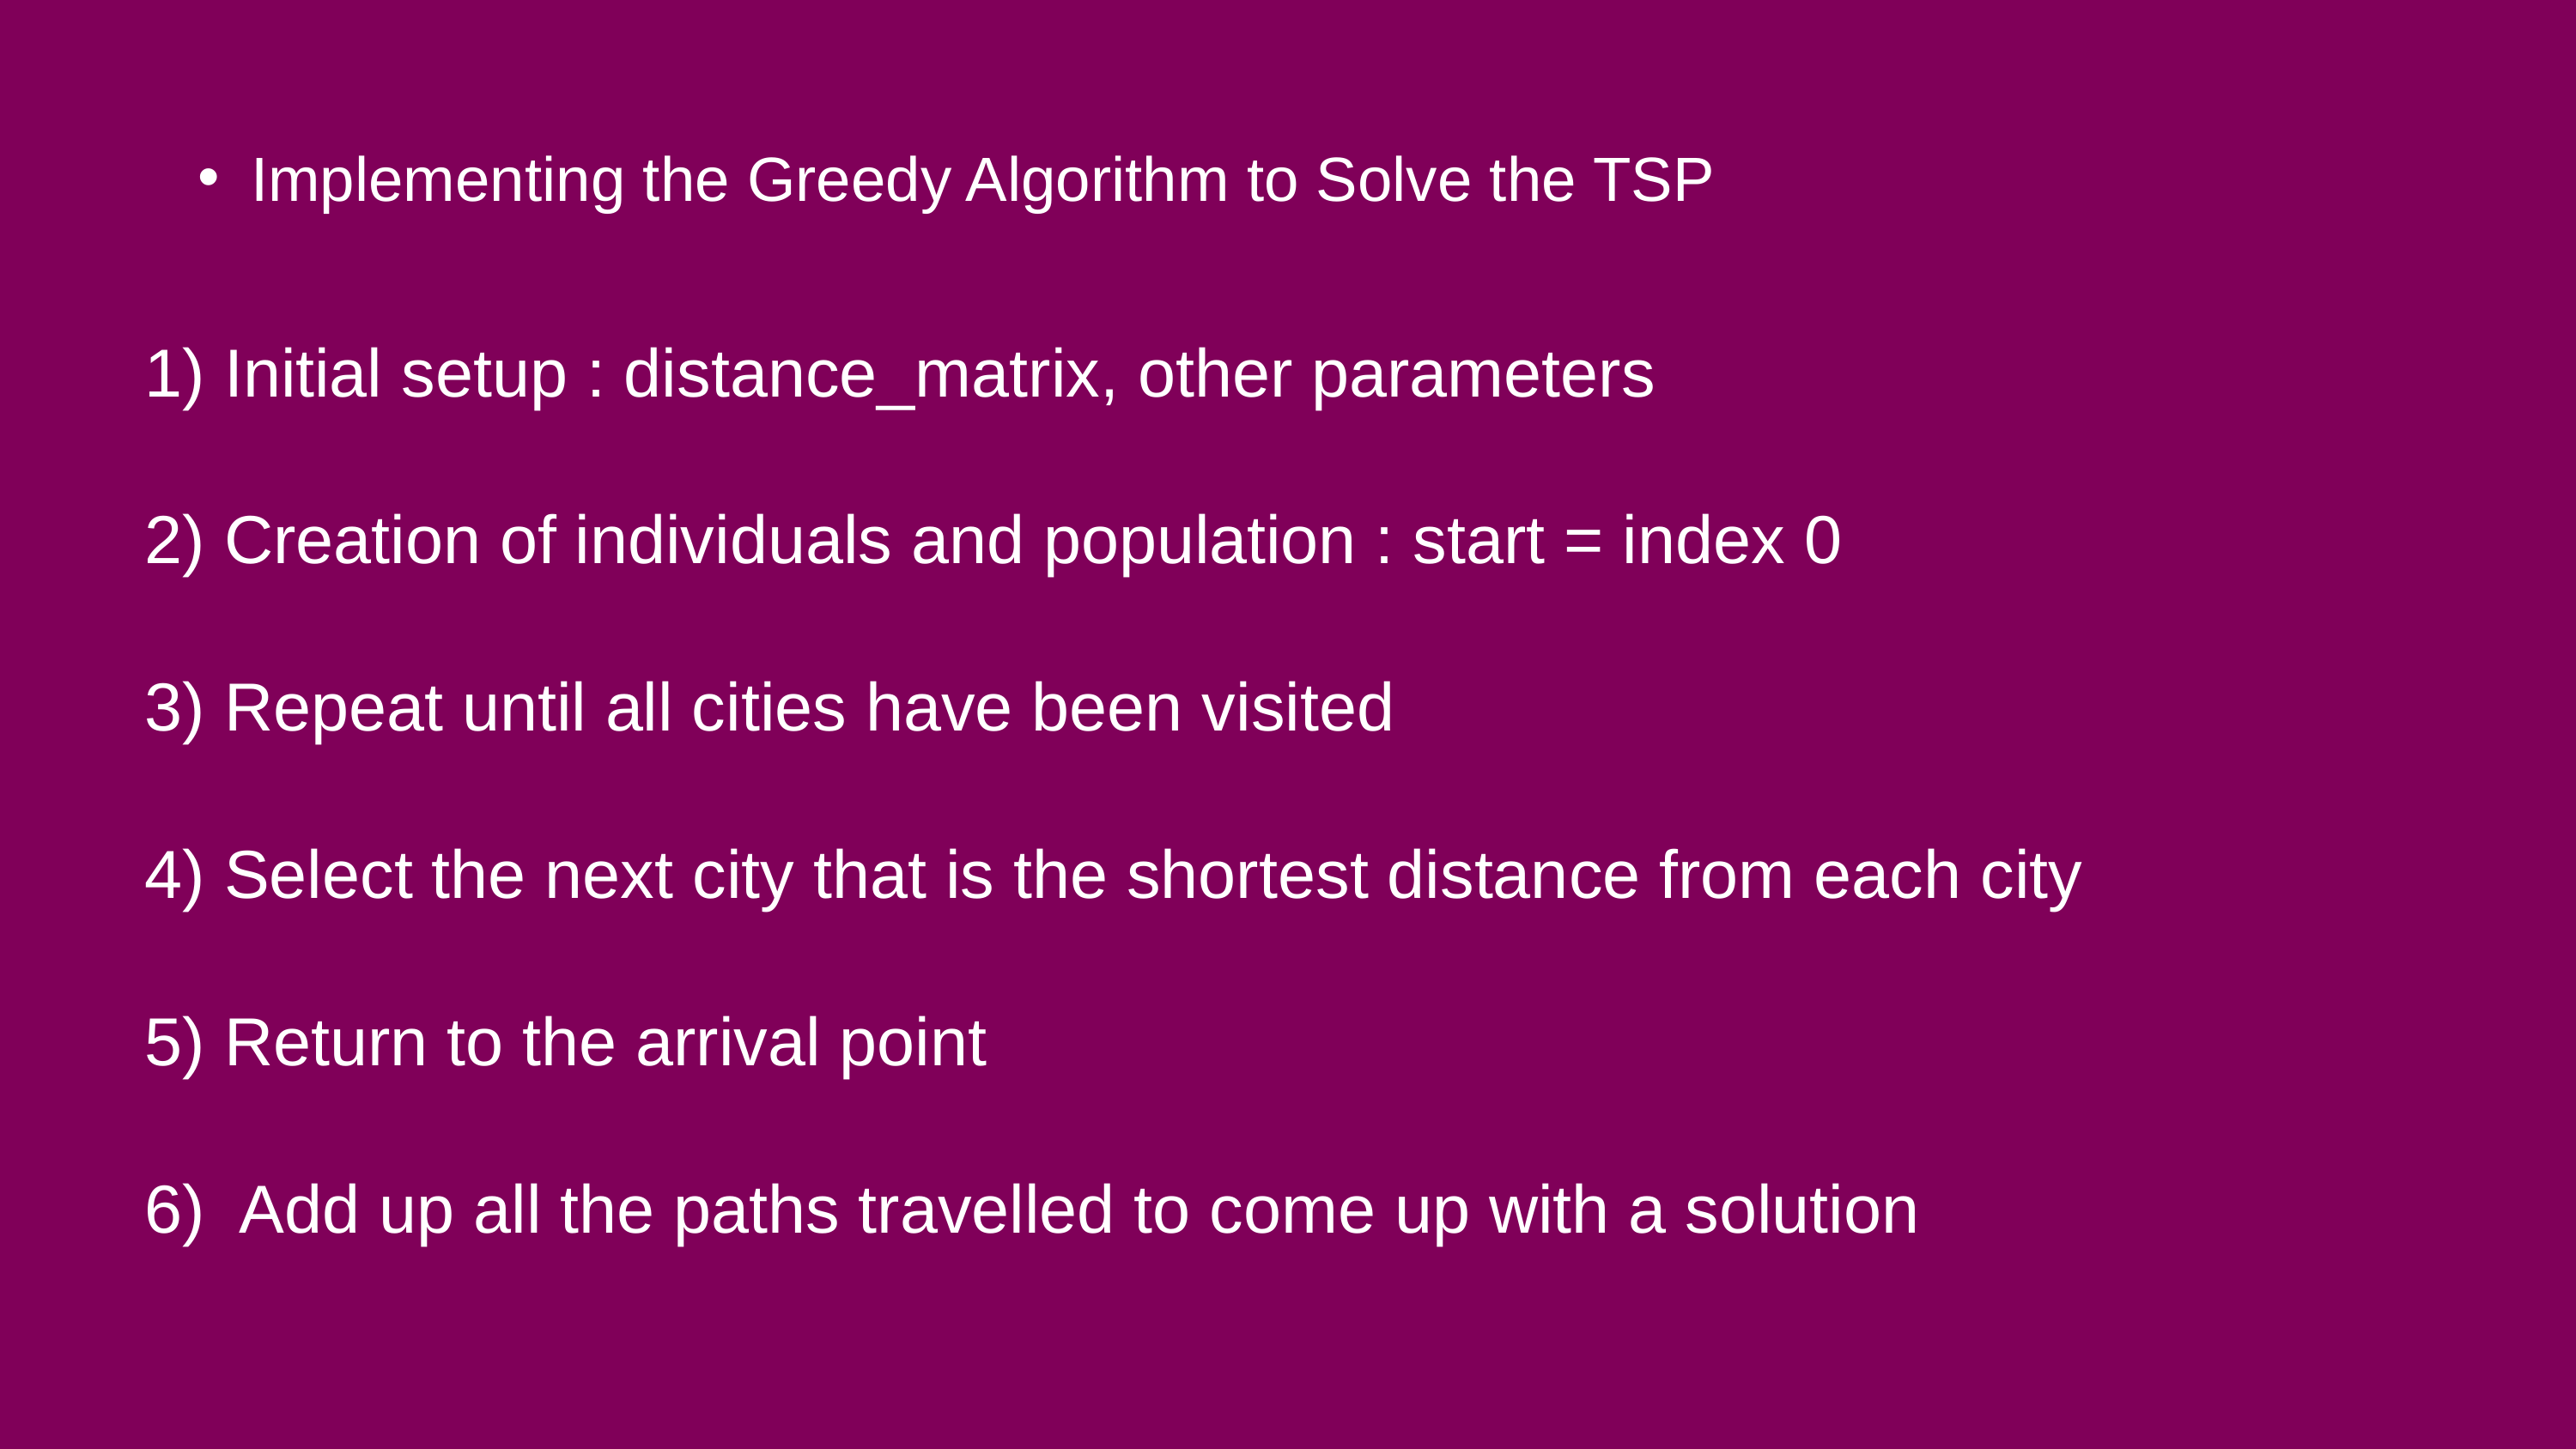

Implementing the Greedy Algorithm to Solve the TSP
1) Initial setup : distance_matrix, other parameters

2) Creation of individuals and population : start = index 0

3) Repeat until all cities have been visited

4) Select the next city that is the shortest distance from each city

5) Return to the arrival point

6)  Add up all the paths travelled to come up with a solution